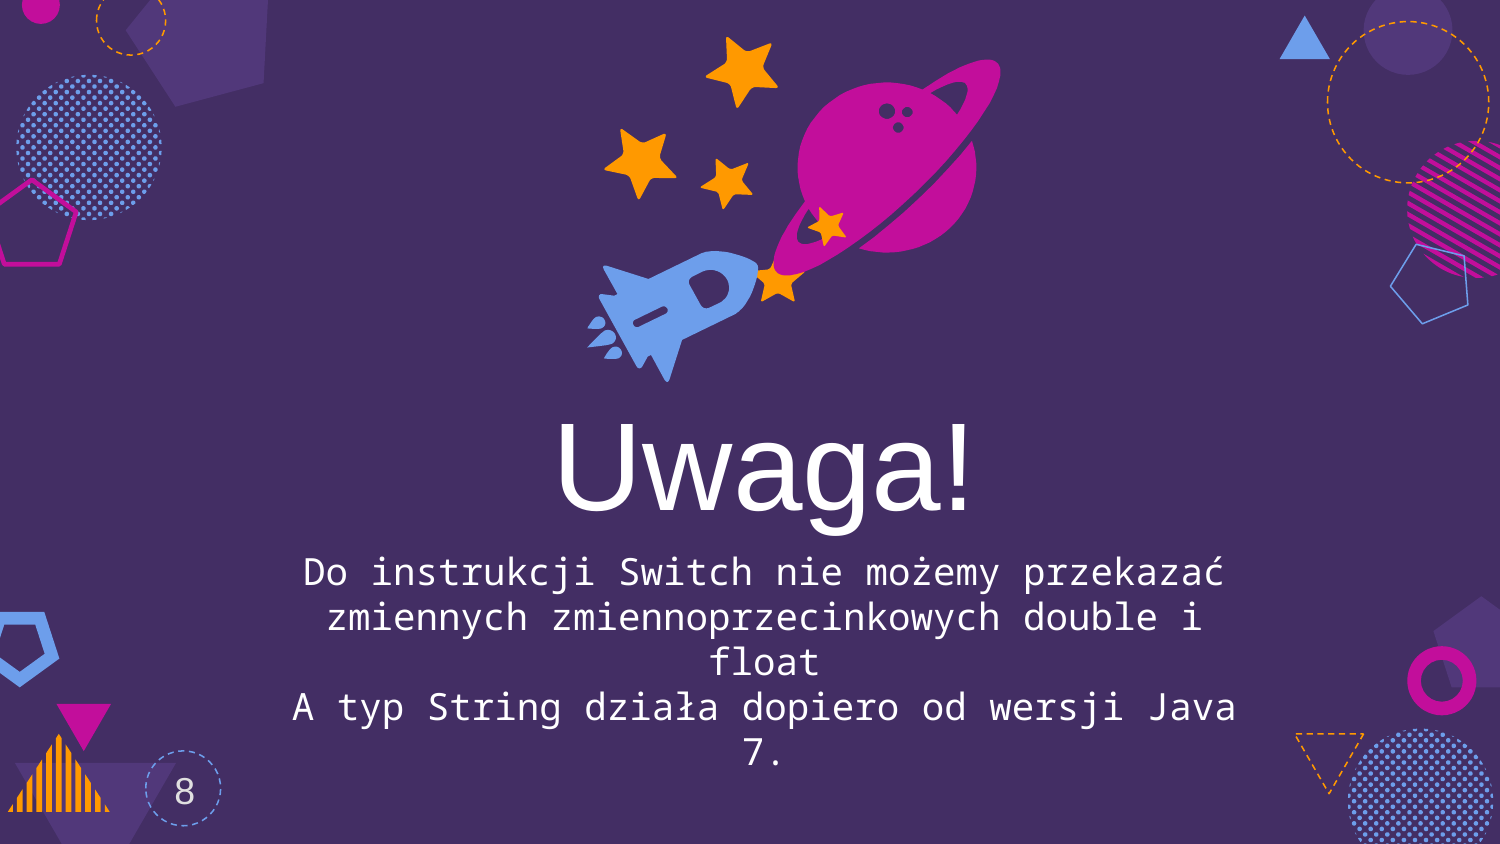

Uwaga!
Do instrukcji Switch nie możemy przekazać zmiennych zmiennoprzecinkowych double i float
A typ String działa dopiero od wersji Java 7.

8